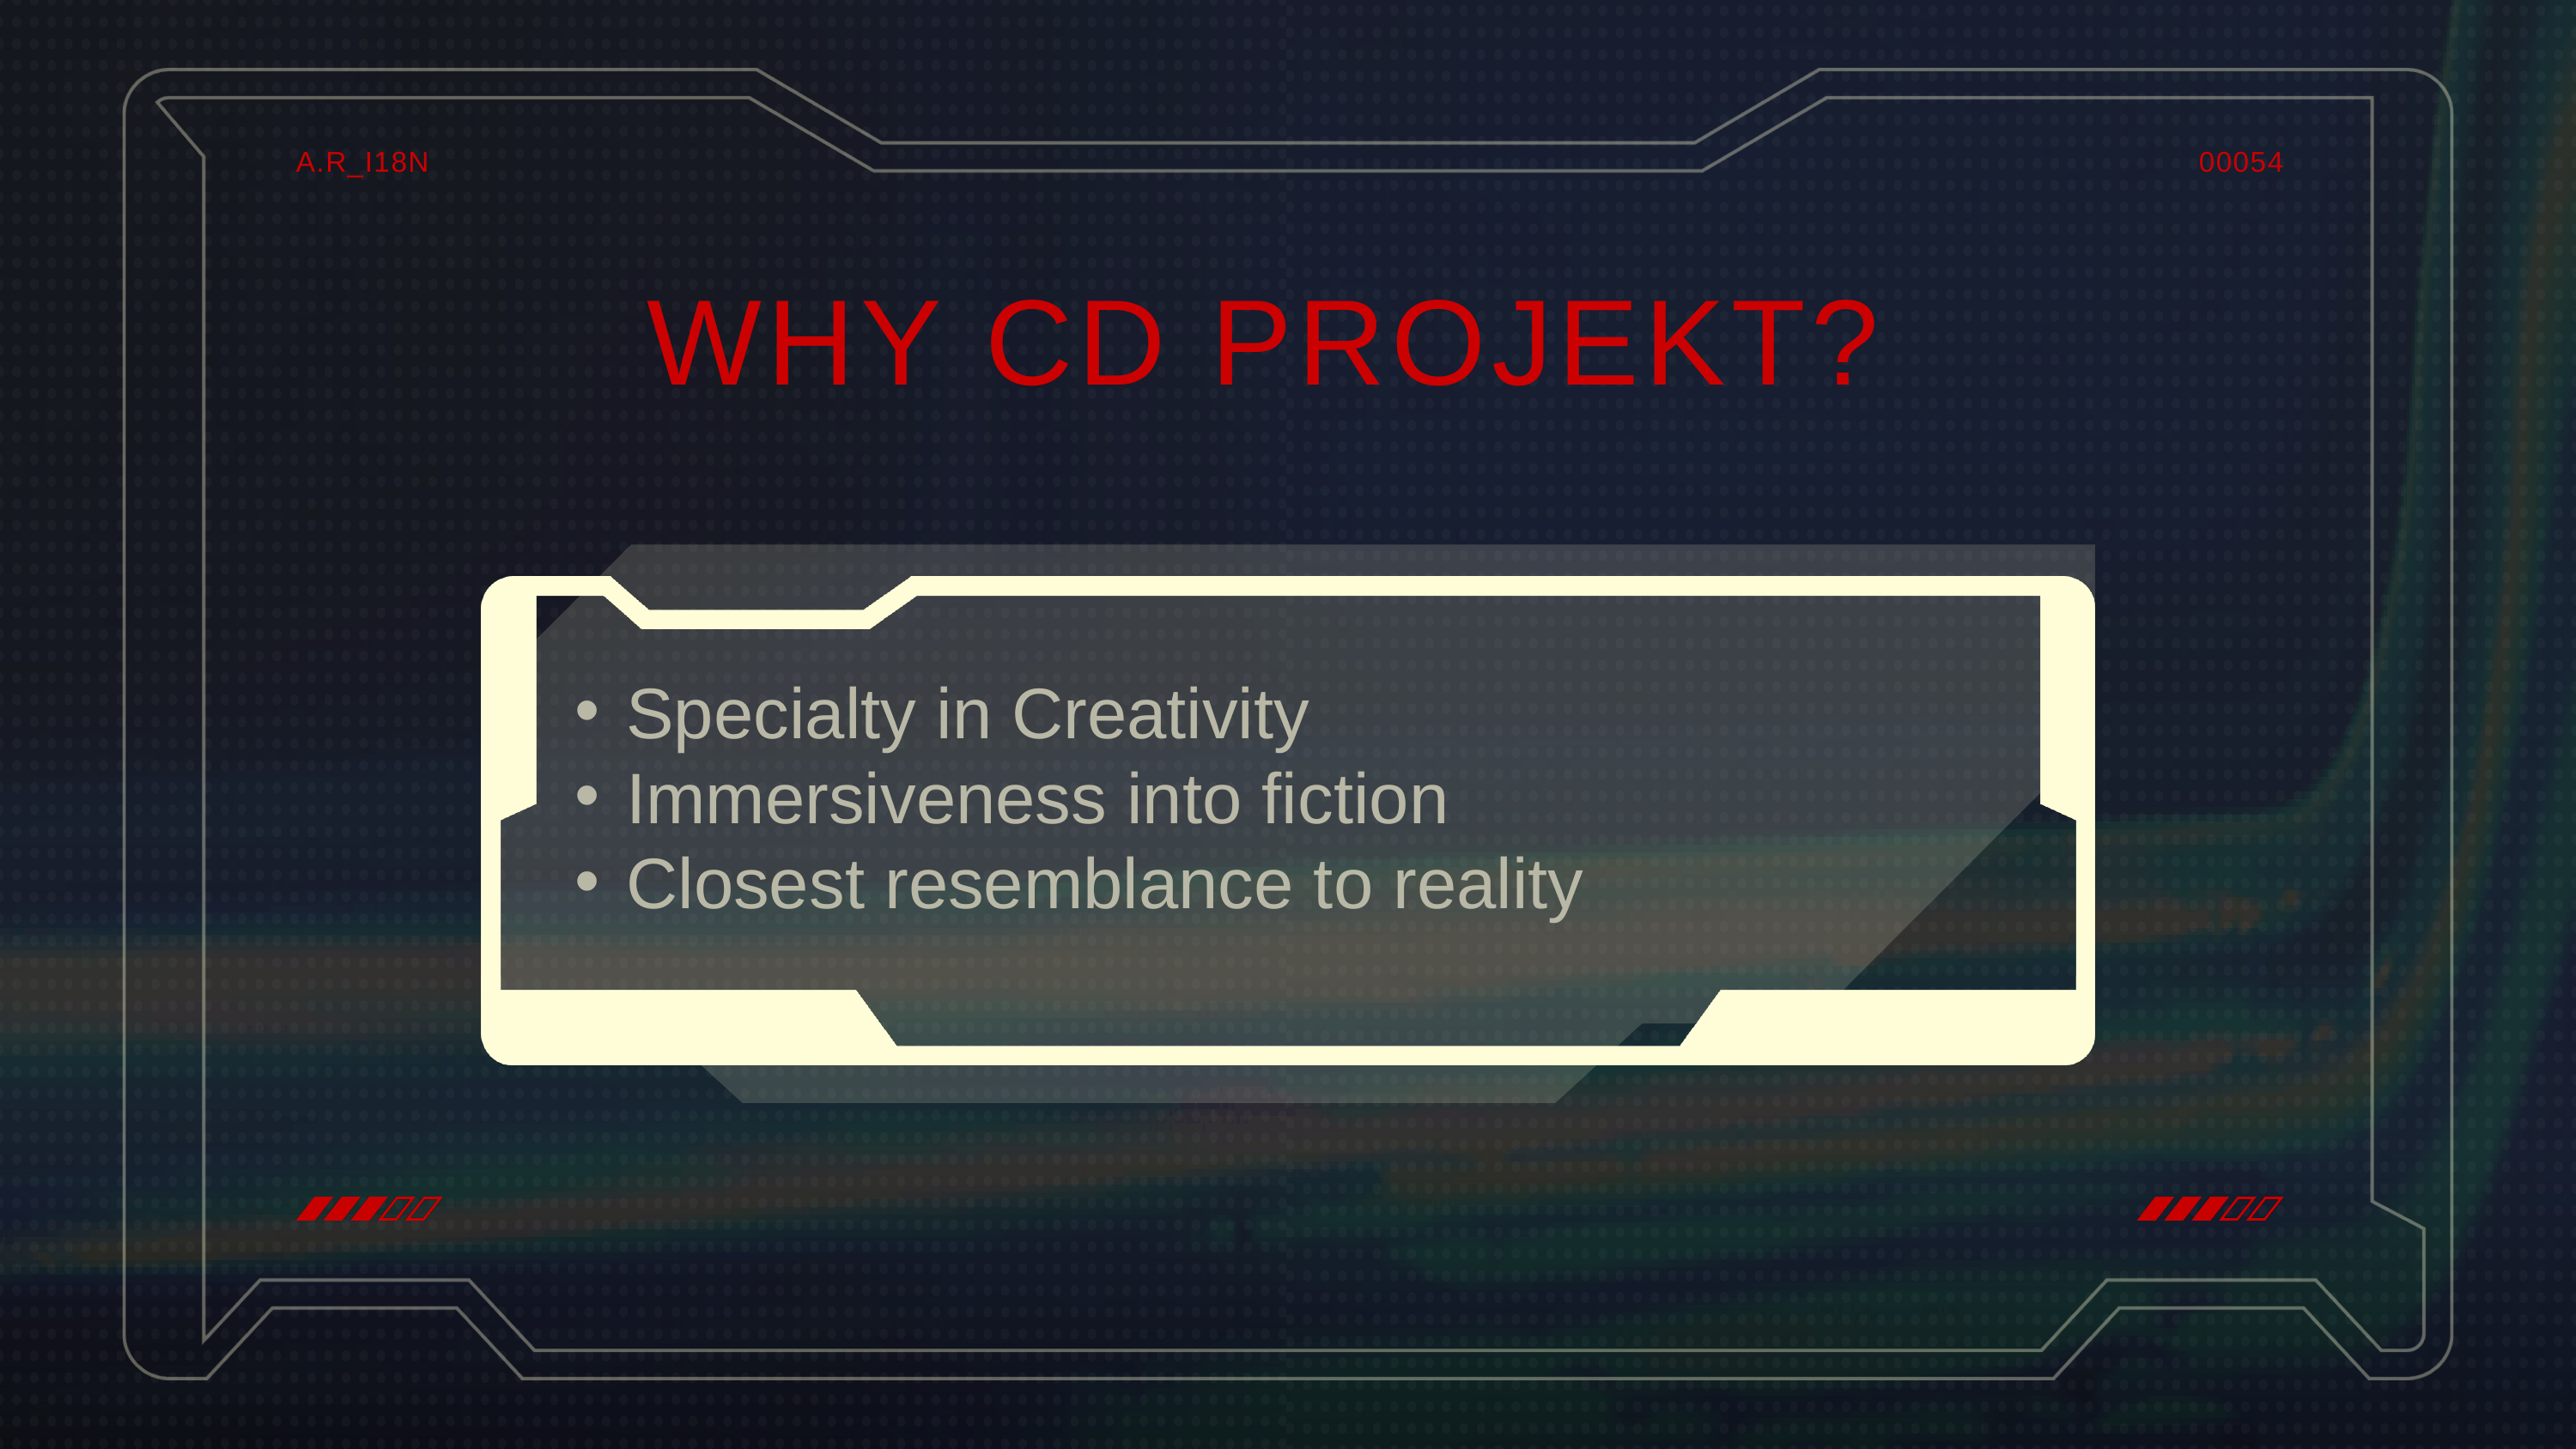

A.R_I18N
00054
WHY CD PROJEKT?

Specialty in Creativity
Immersiveness into fiction
Closest resemblance to reality